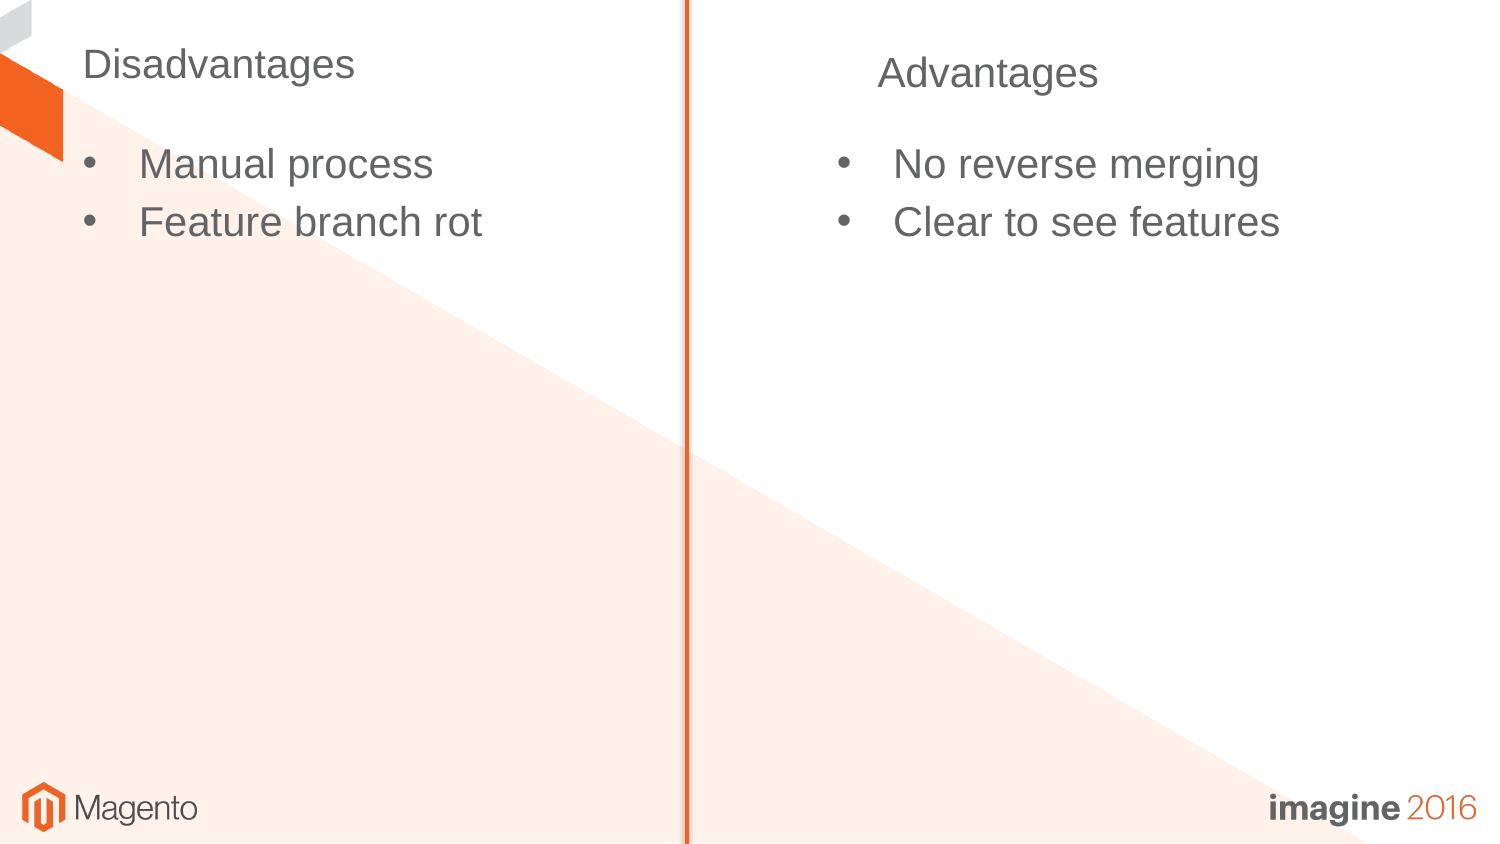

# Disadvantages
Advantages
Manual process
Feature branch rot
No reverse merging
Clear to see features